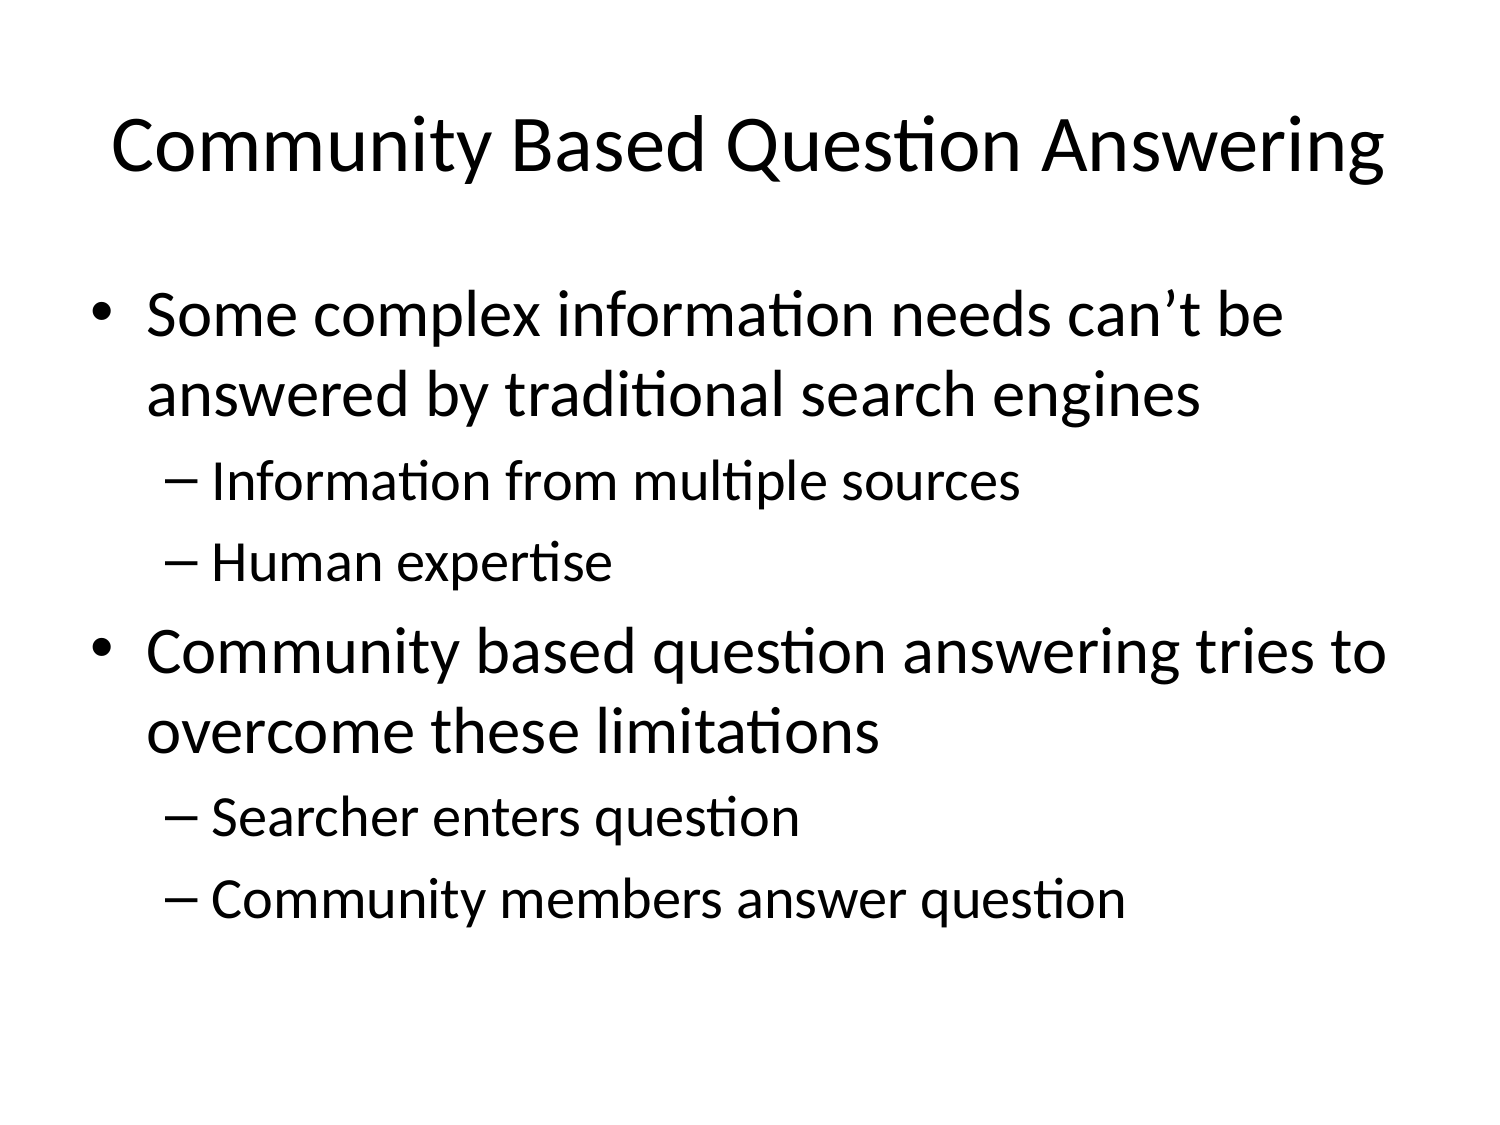

# Community Based Question Answering
Some complex information needs can’t be answered by traditional search engines
Information from multiple sources
Human expertise
Community based question answering tries to overcome these limitations
Searcher enters question
Community members answer question